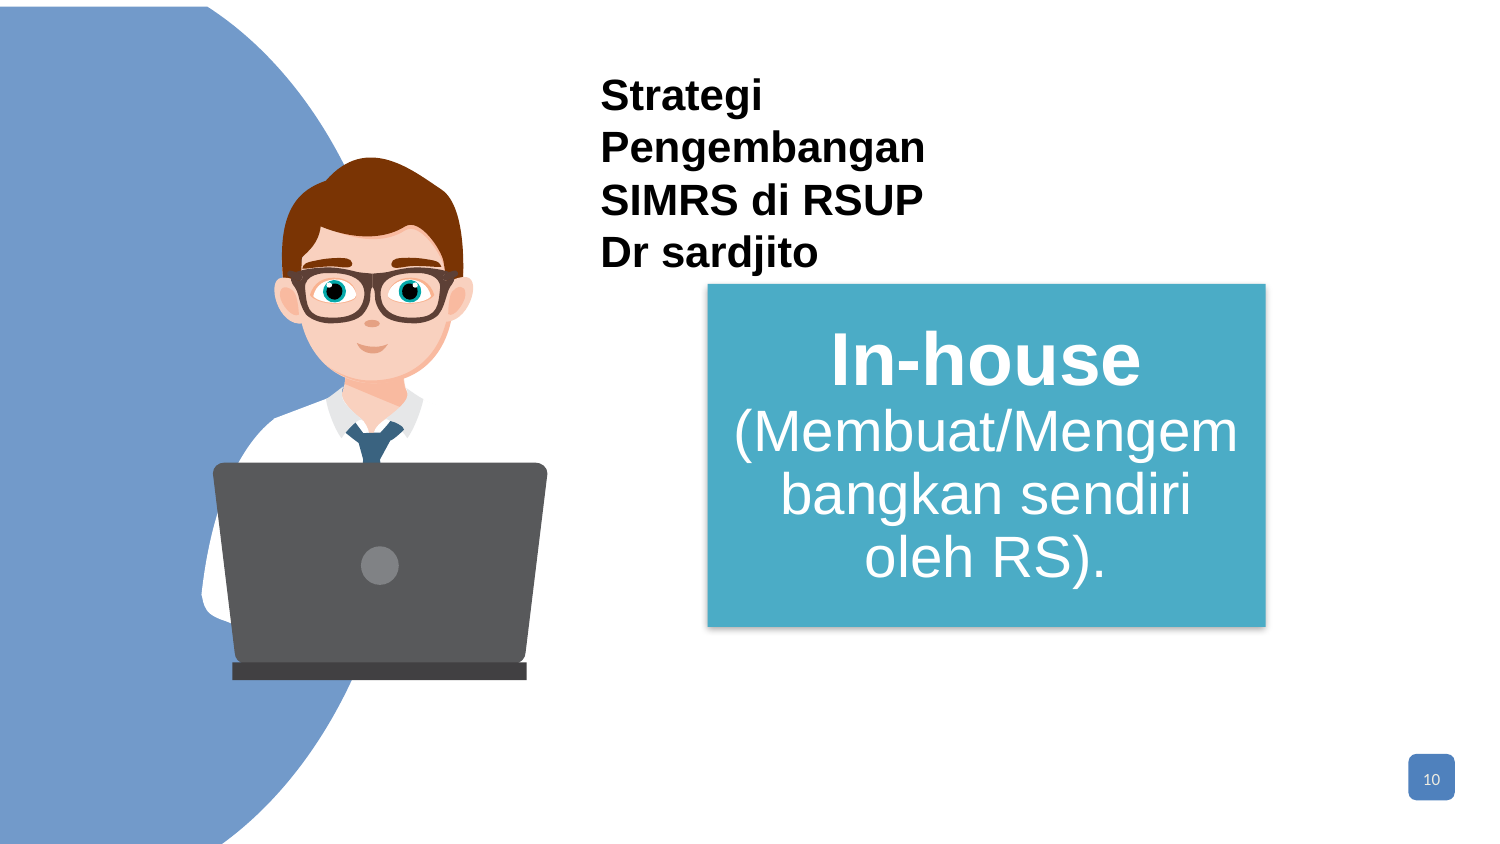

Strategi Pengembangan SIMRS di RSUP Dr sardjito

In-house (Membuat/Mengembangkan sendiri oleh RS).